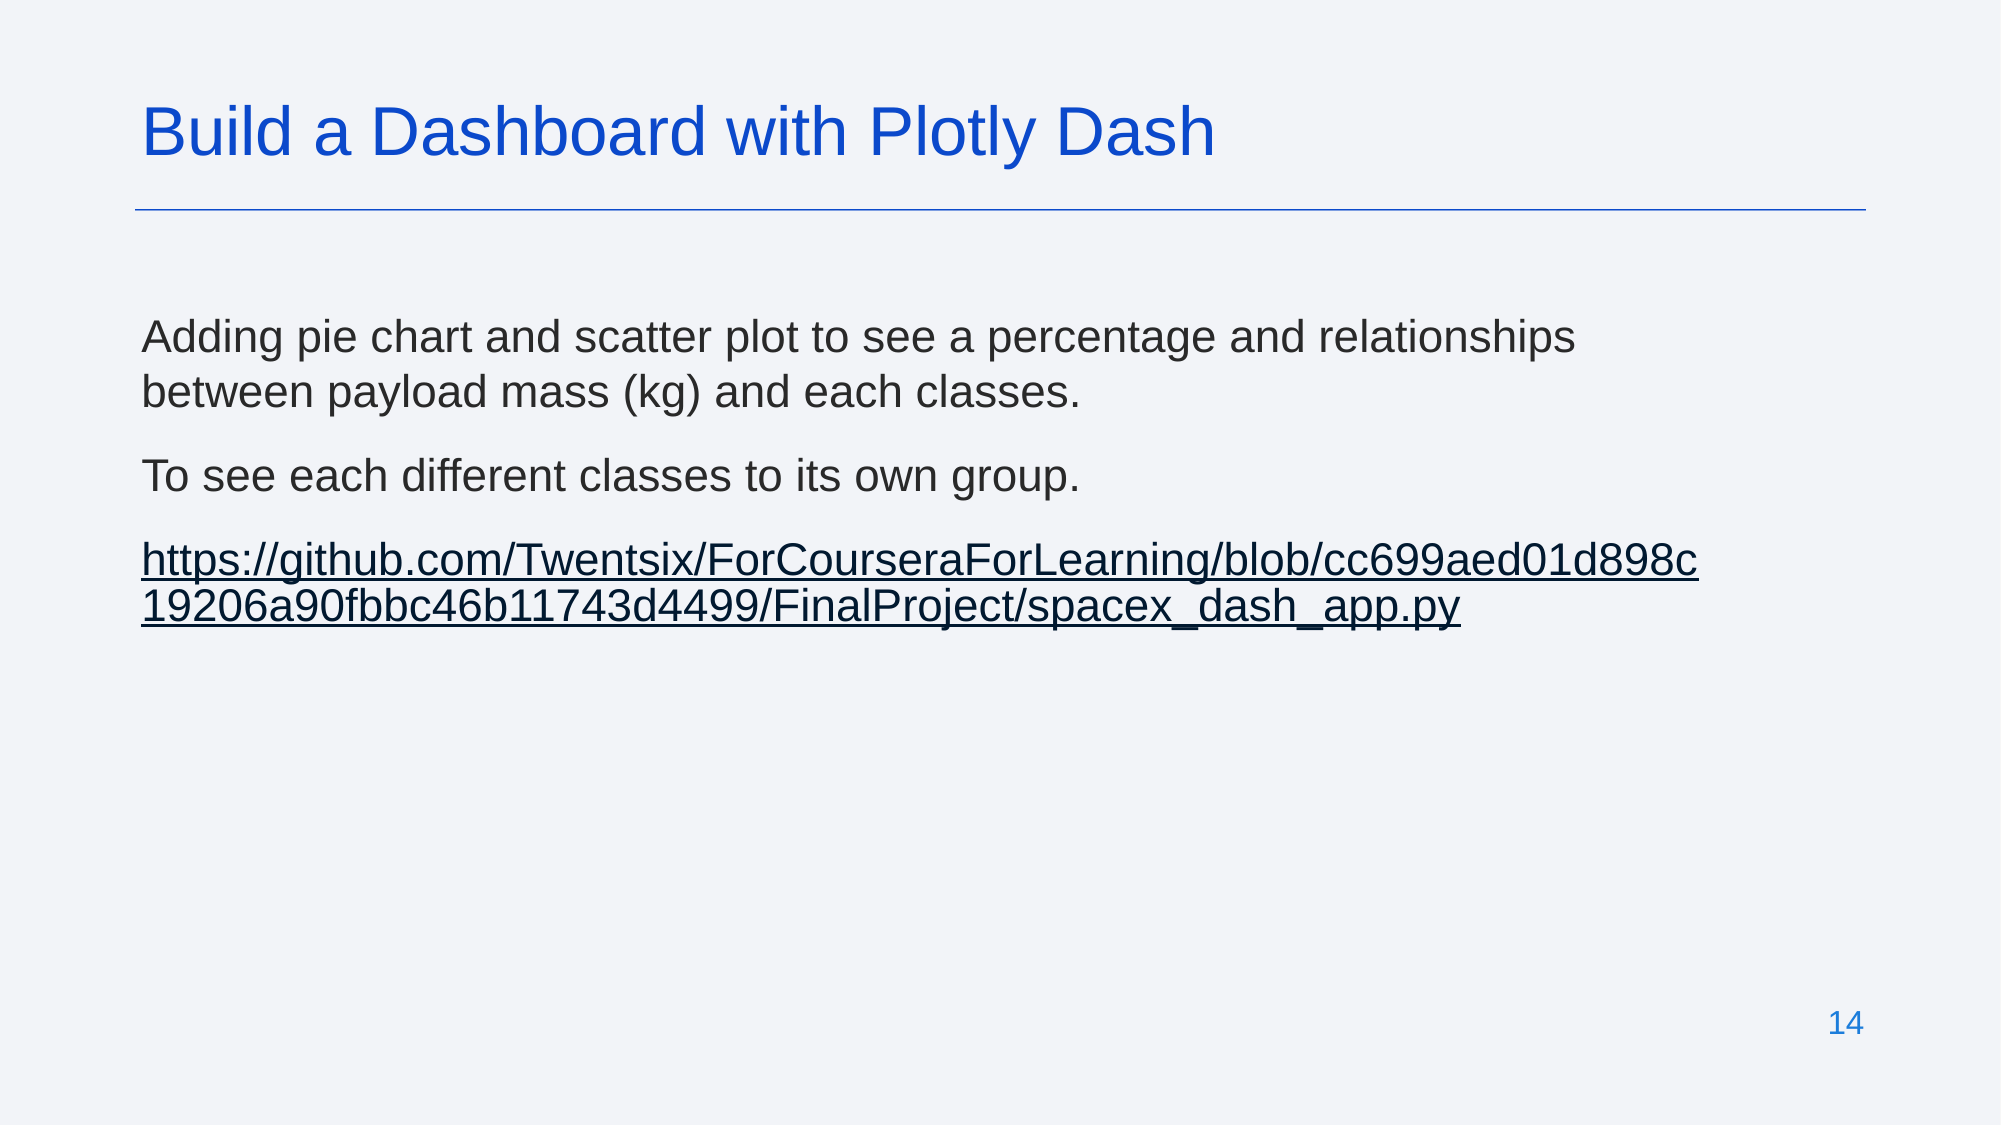

Build a Dashboard with Plotly Dash
Adding pie chart and scatter plot to see a percentage and relationships between payload mass (kg) and each classes.
To see each different classes to its own group.
https://github.com/Twentsix/ForCourseraForLearning/blob/cc699aed01d898c19206a90fbbc46b11743d4499/FinalProject/spacex_dash_app.py

14